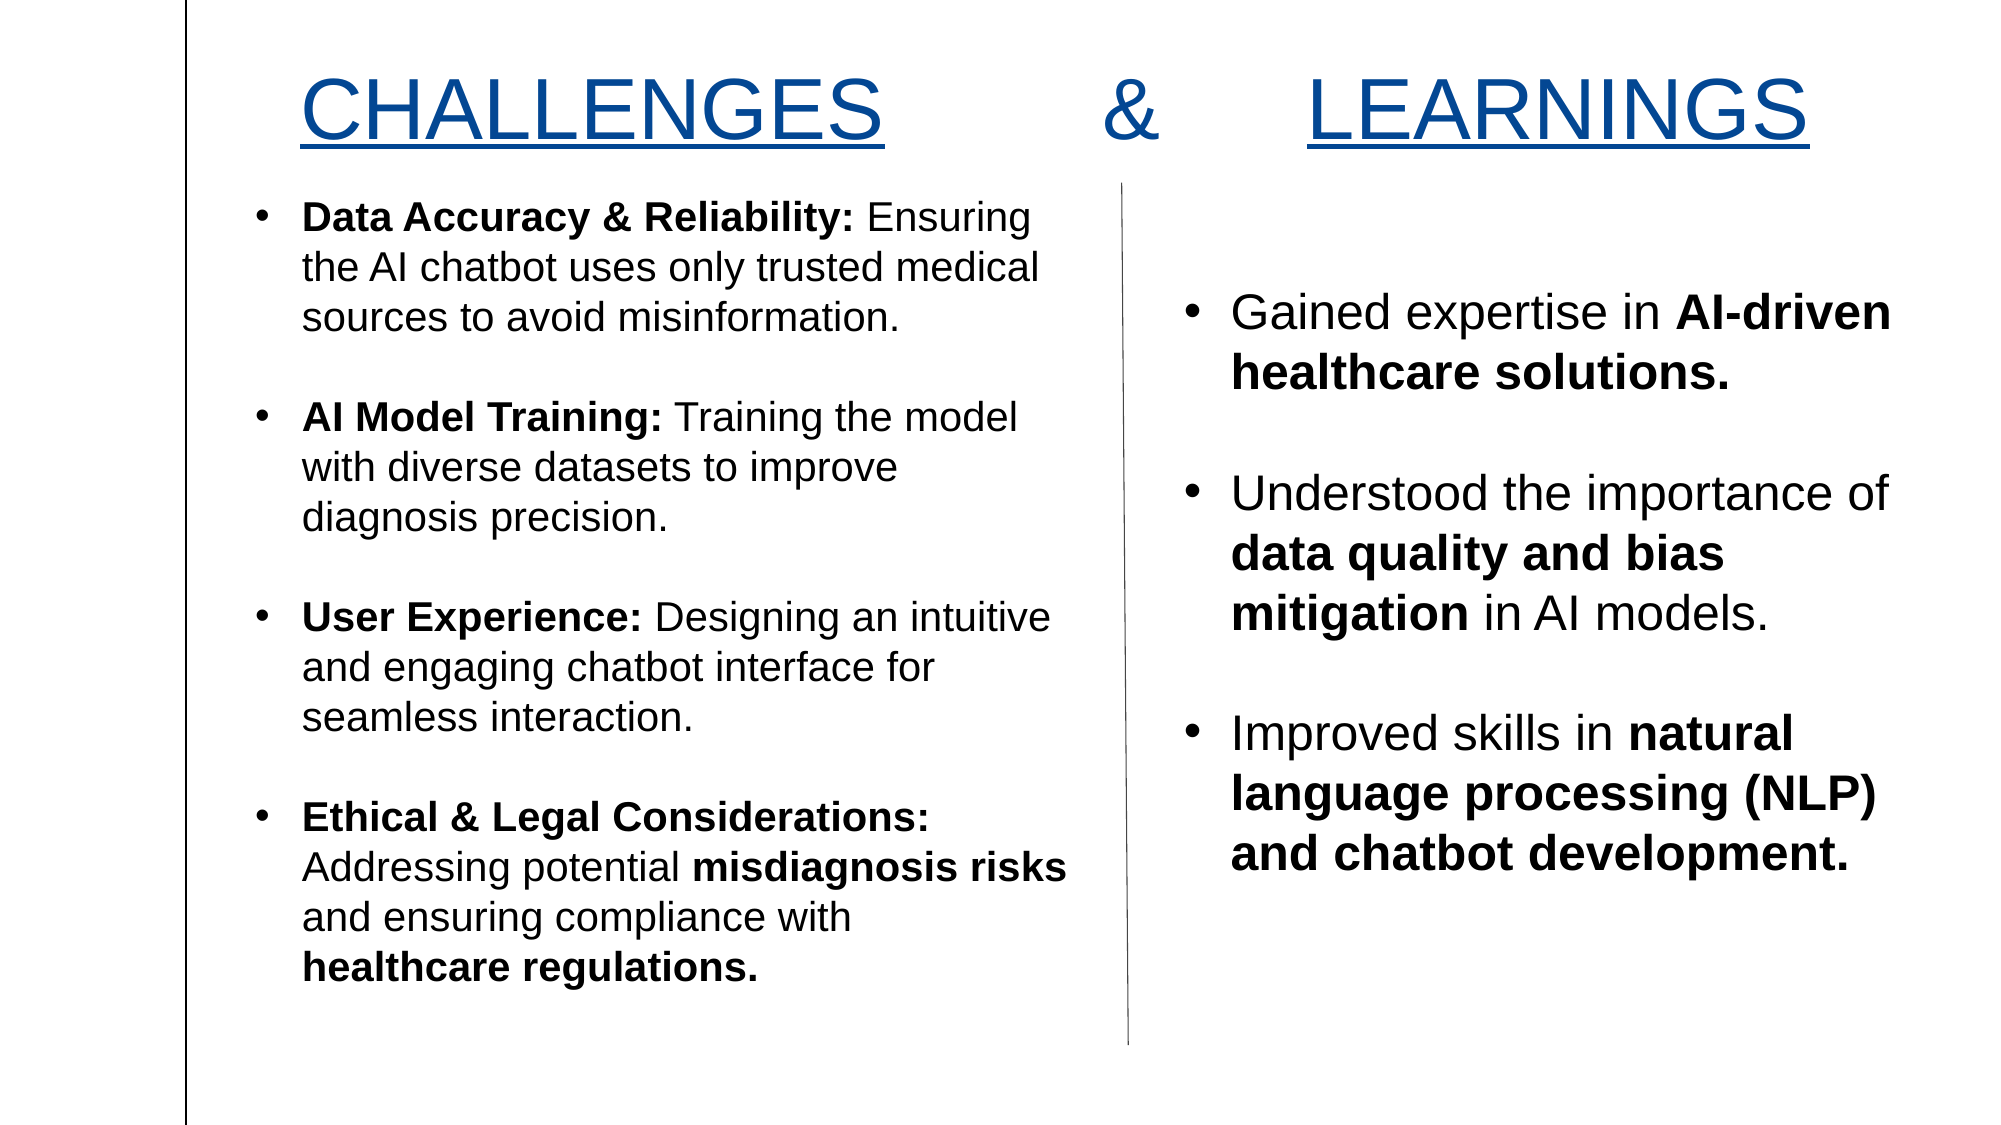

# Challenges         &      Learnings
Data Accuracy & Reliability: Ensuring the AI chatbot uses only trusted medical sources to avoid misinformation.

AI Model Training: Training the model with diverse datasets to improve diagnosis precision.

User Experience: Designing an intuitive and engaging chatbot interface for seamless interaction.

Ethical & Legal Considerations: Addressing potential misdiagnosis risks and ensuring compliance with healthcare regulations.

Gained expertise in AI-driven healthcare solutions.

Understood the importance of data quality and bias mitigation in AI models.

Improved skills in natural language processing (NLP) and chatbot development.